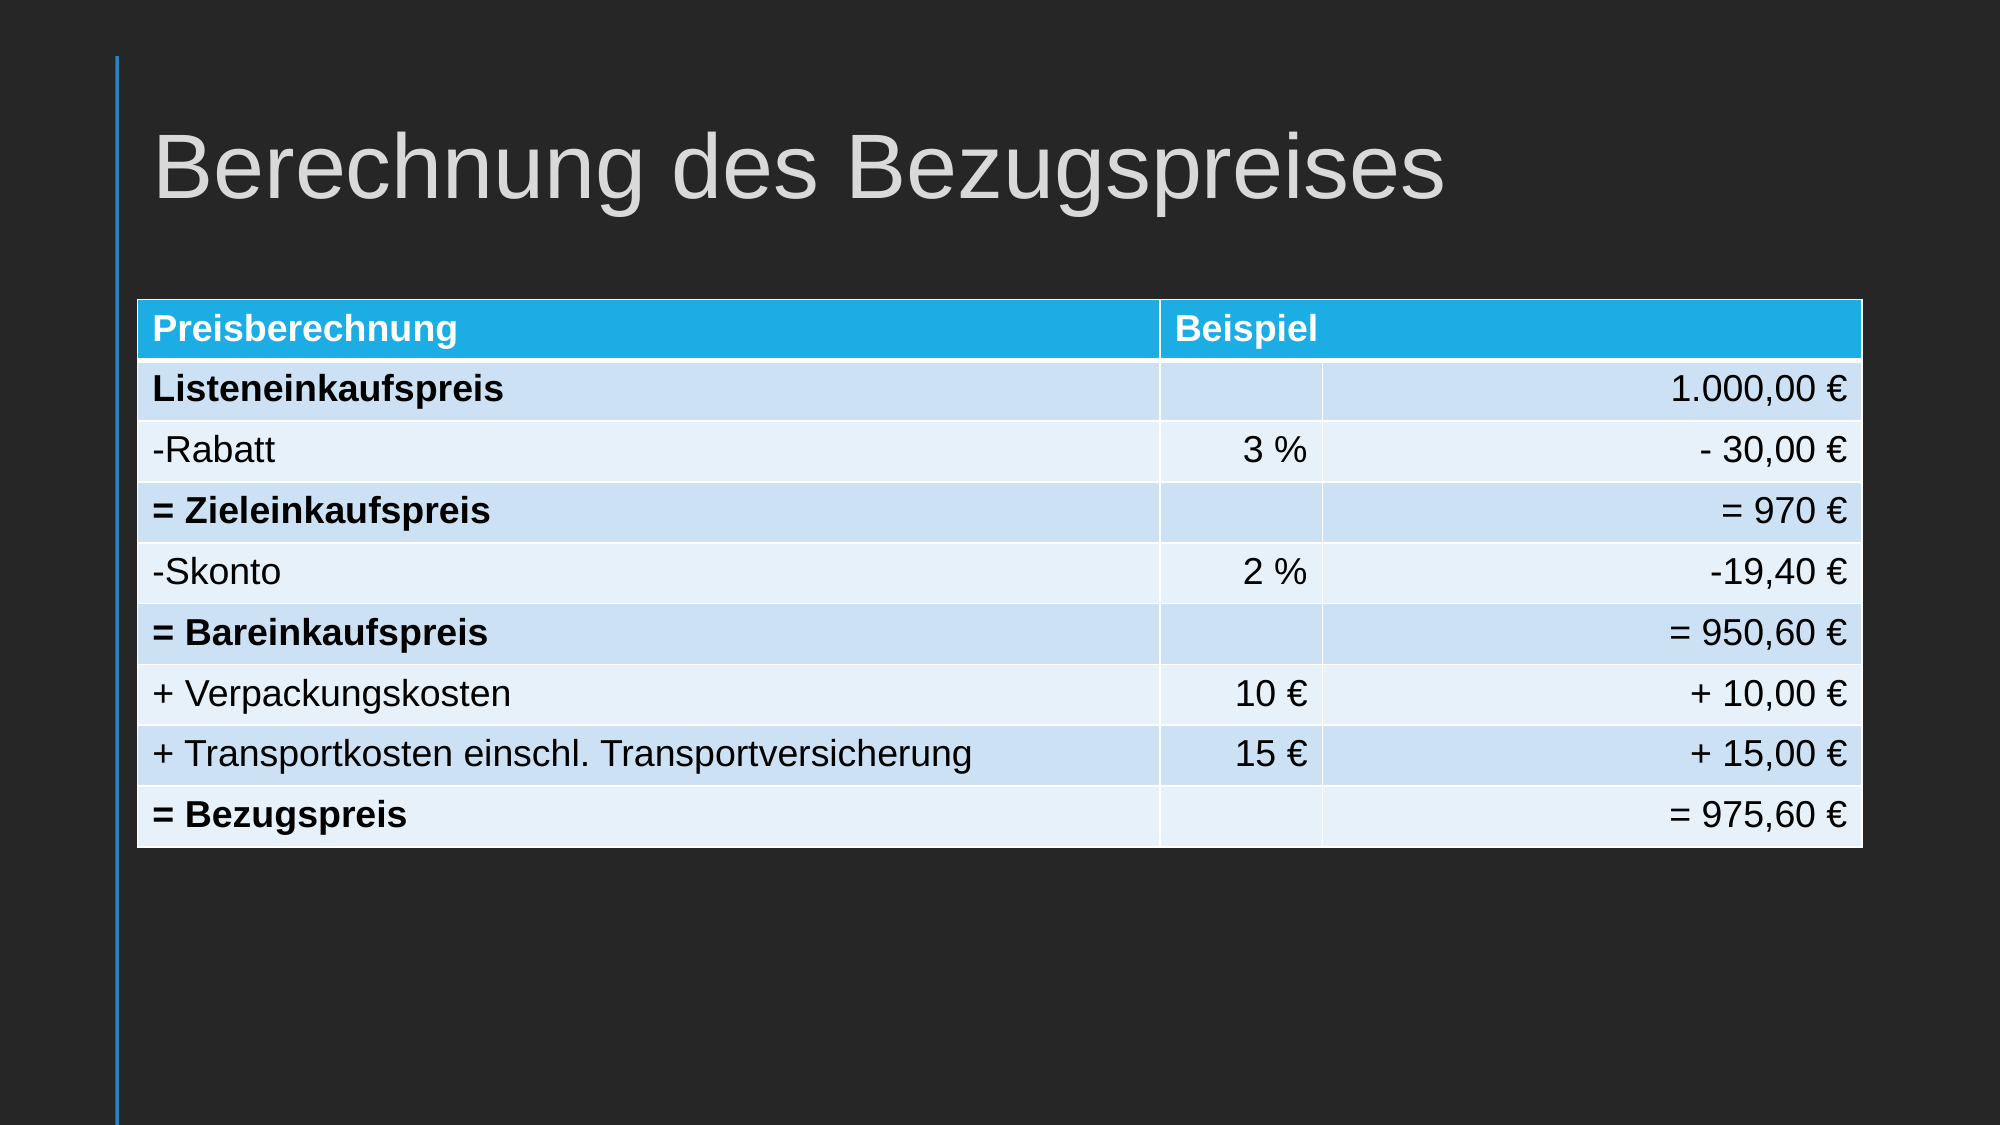

# Berechnung des Bezugspreises
| Preisberechnung | Beispiel |  |
| --- | --- | --- |
| Listeneinkaufspreis |  | 1.000,00 € |
| -Rabatt | 3 % | - 30,00 € |
| = Zieleinkaufspreis |  | = 970 € |
| -Skonto | 2 % | -19,40 € |
| = Bareinkaufspreis |  | = 950,60 € |
| + Verpackungskosten | 10 € | + 10,00 € |
| + Transportkosten einschl. Transportversicherung | 15 € | + 15,00 € |
| = Bezugspreis |  | = 975,60 € |